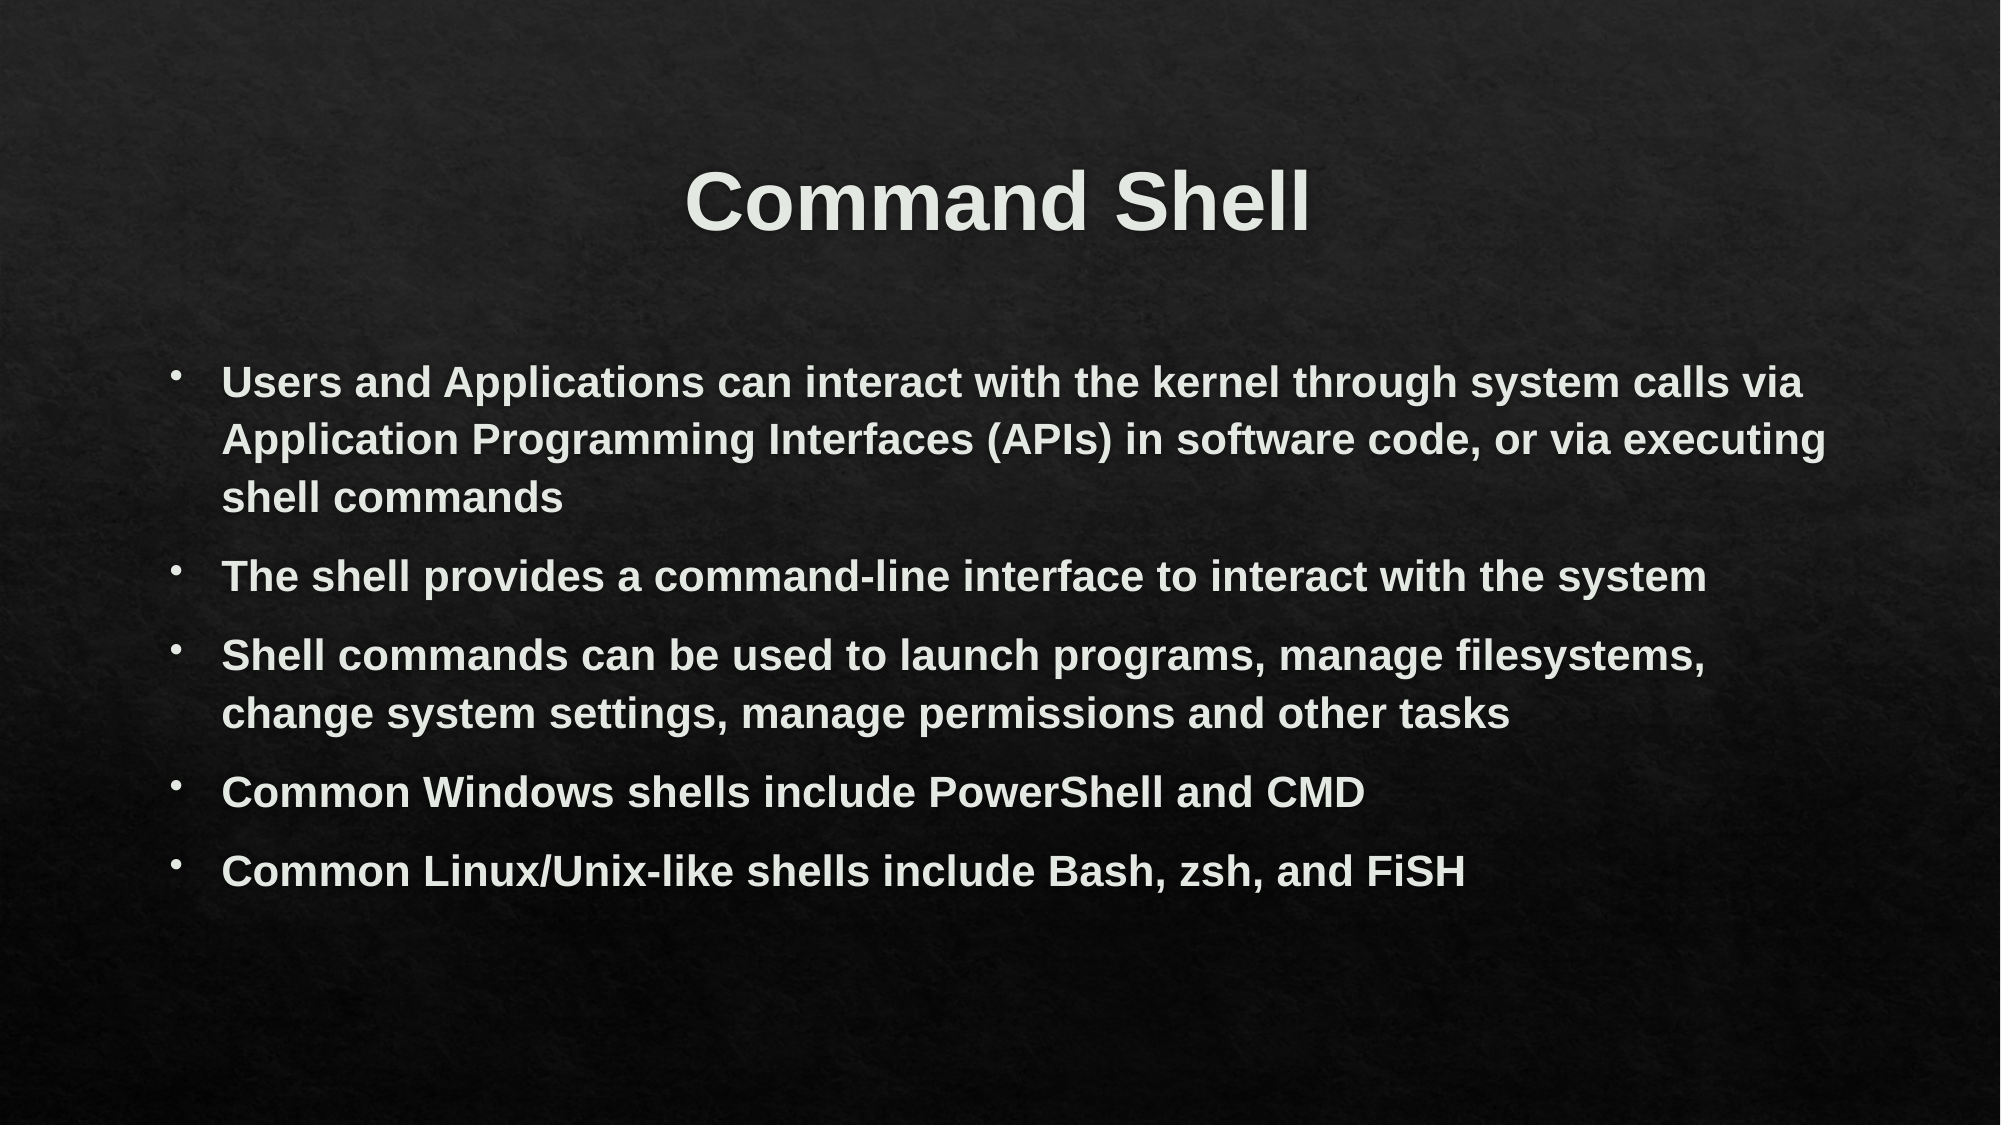

# Command Shell
Users and Applications can interact with the kernel through system calls via Application Programming Interfaces (APIs) in software code, or via executing shell commands
The shell provides a command-line interface to interact with the system
Shell commands can be used to launch programs, manage filesystems, change system settings, manage permissions and other tasks
Common Windows shells include PowerShell and CMD
Common Linux/Unix-like shells include Bash, zsh, and FiSH